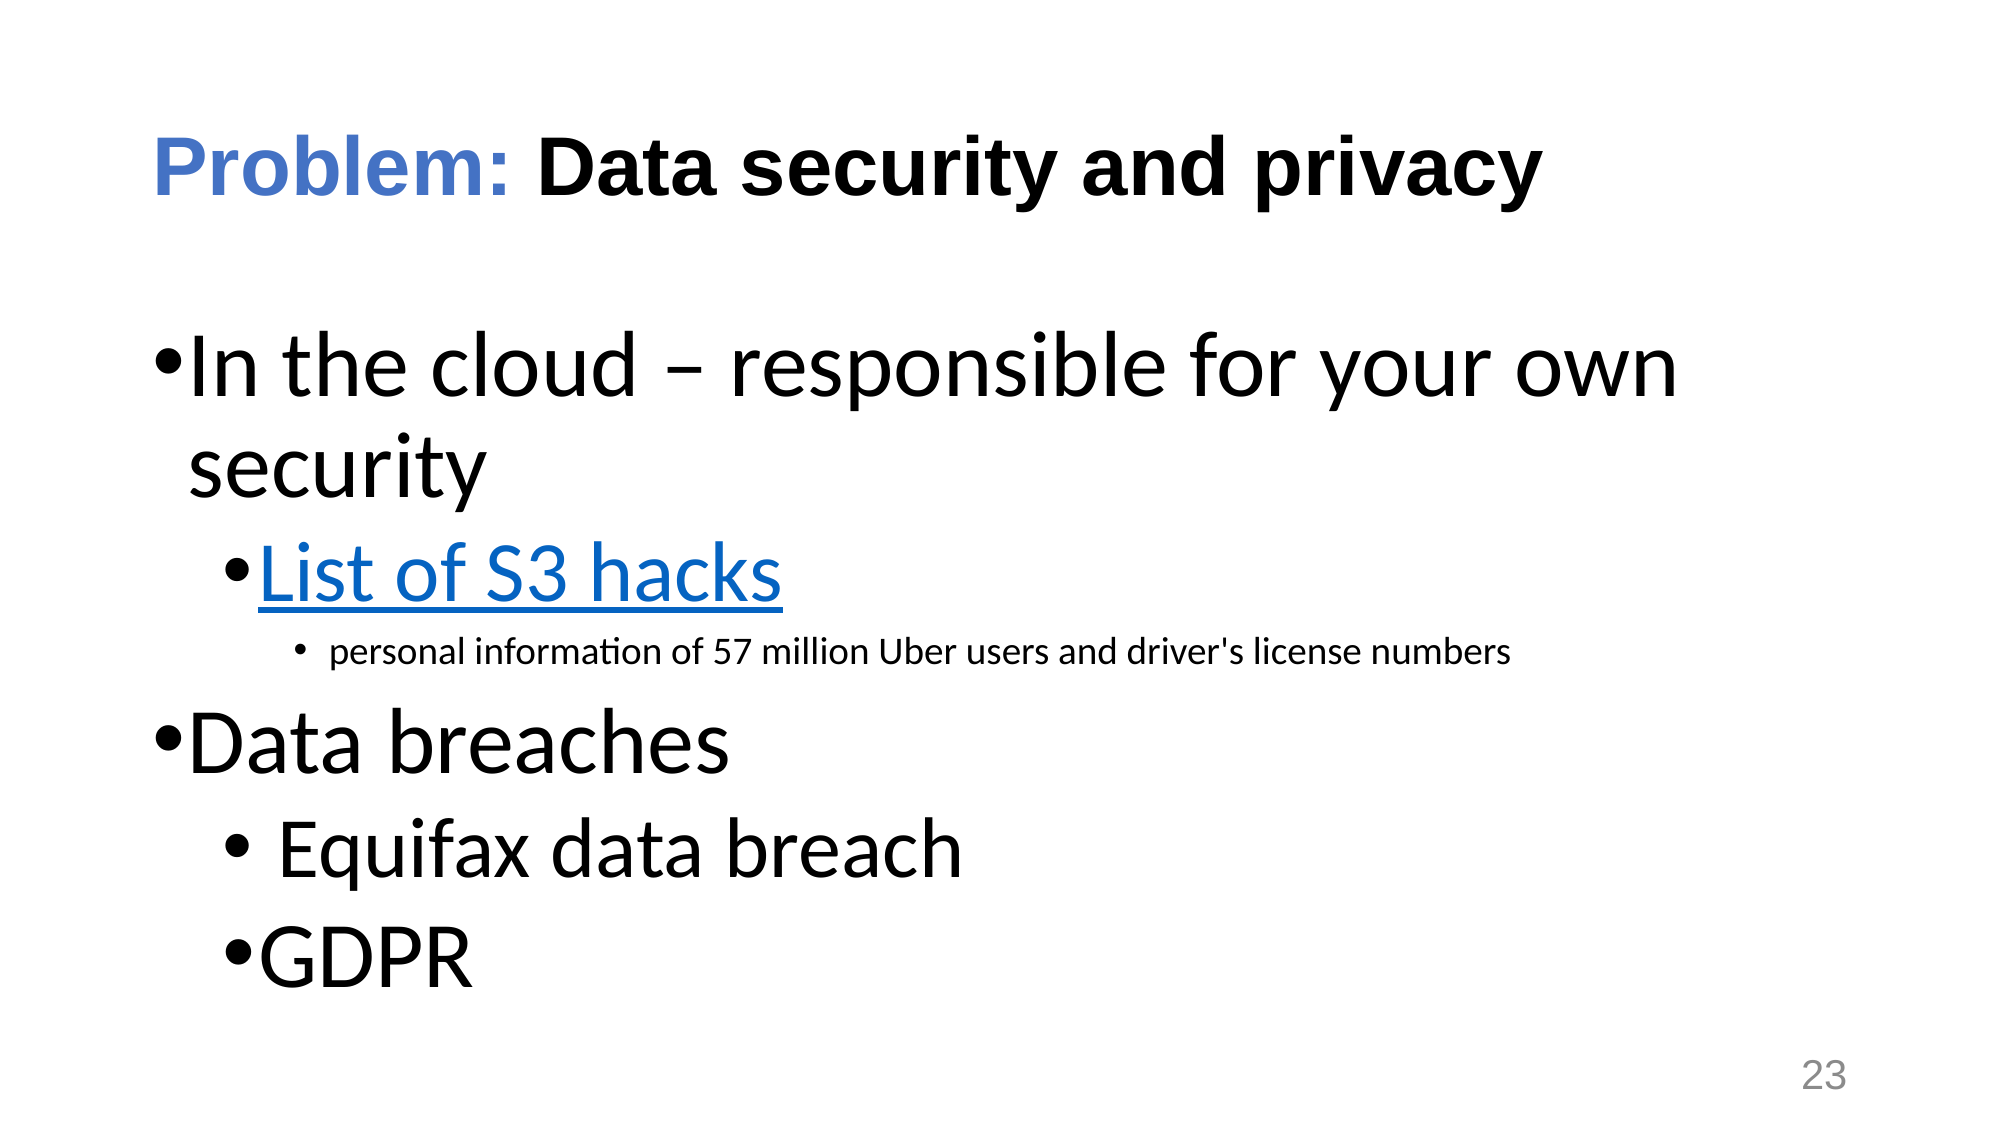

# Problem: Data security and privacy
In the cloud – responsible for your own security
List of S3 hacks
personal information of 57 million Uber users and driver's license numbers
Data breaches
 Equifax data breach
GDPR

23